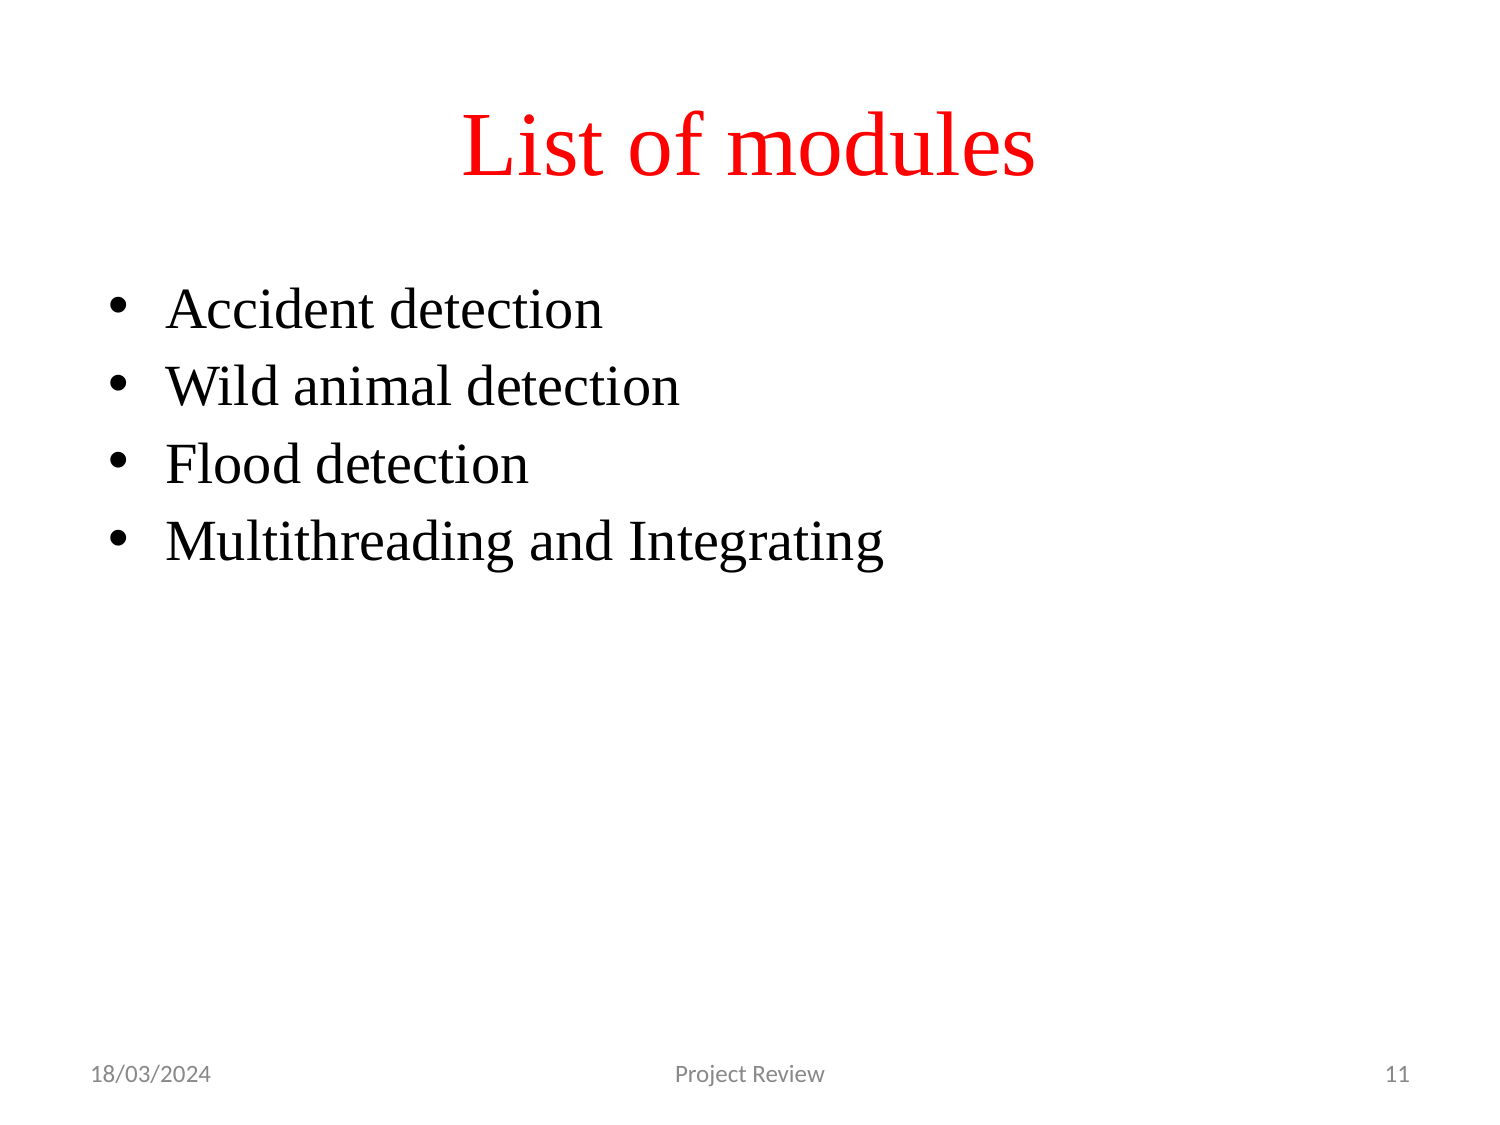

# List of modules
Accident detection
Wild animal detection
Flood detection
Multithreading and Integrating

18/03/2024
Project Review
11